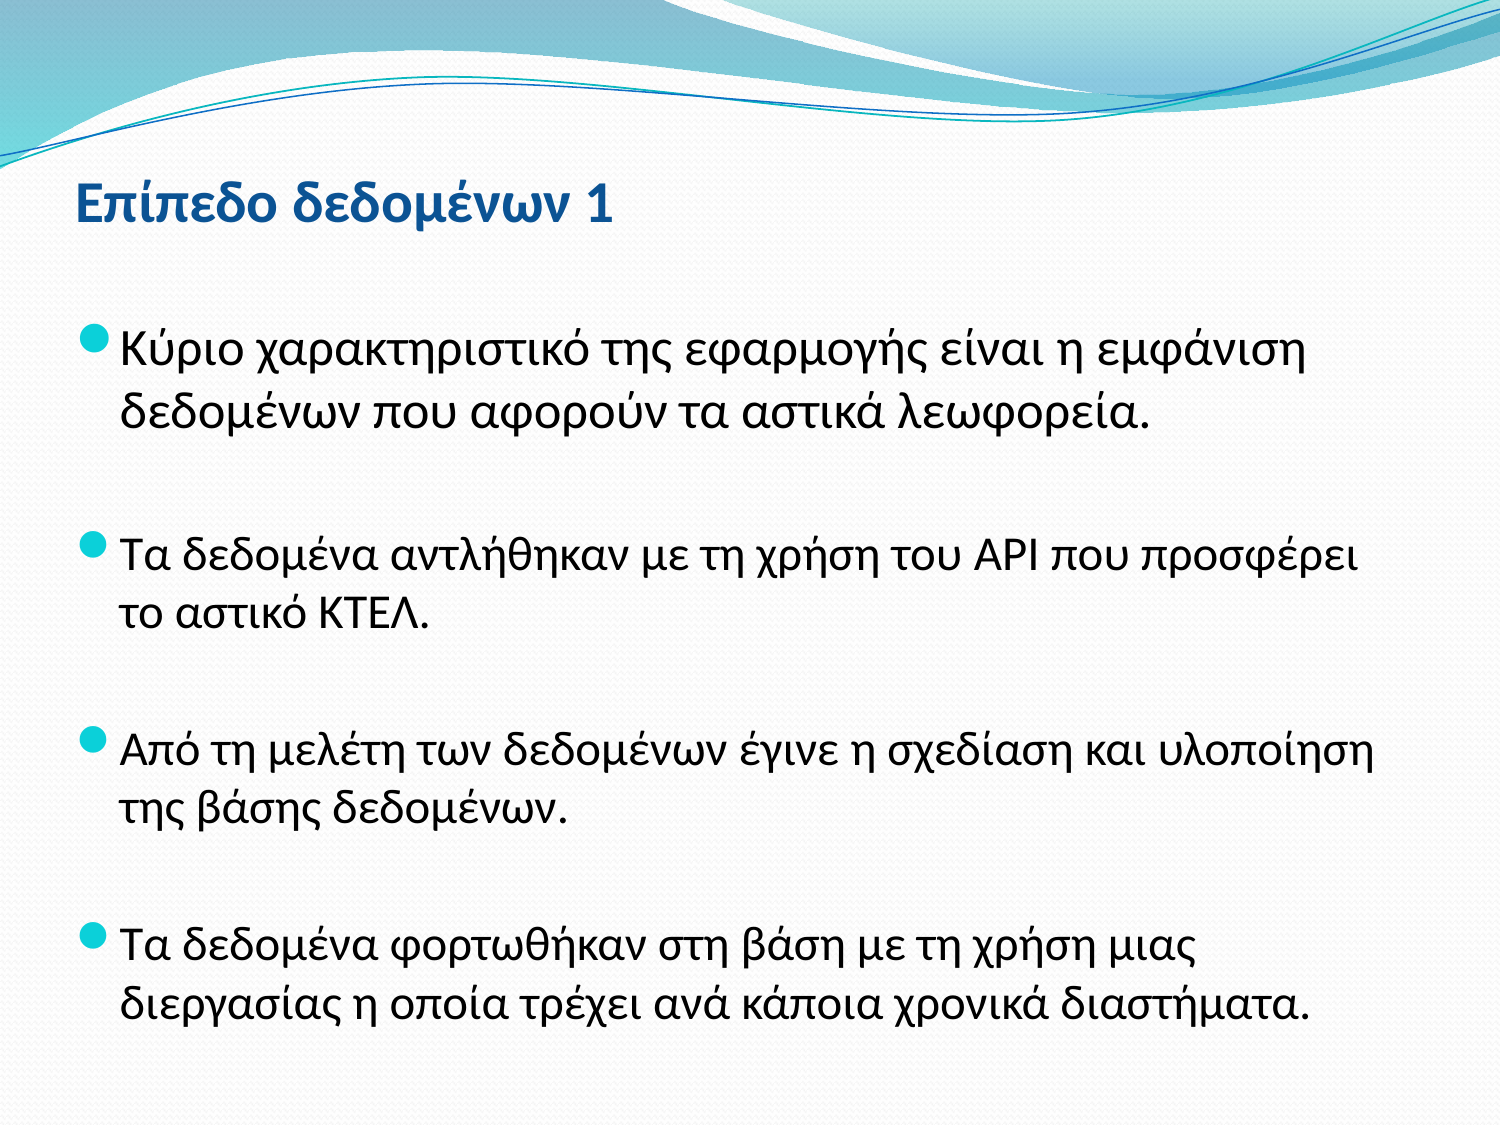

# Επίπεδο δεδομένων 1
Κύριο χαρακτηριστικό της εφαρμογής είναι η εμφάνιση δεδομένων που αφορούν τα αστικά λεωφορεία.

Τα δεδομένα αντλήθηκαν με τη χρήση του API που προσφέρει το αστικό ΚΤΕΛ.

Από τη μελέτη των δεδομένων έγινε η σχεδίαση και υλοποίηση της βάσης δεδομένων.

Τα δεδομένα φορτωθήκαν στη βάση με τη χρήση μιας διεργασίας η οποία τρέχει ανά κάποια χρονικά διαστήματα.